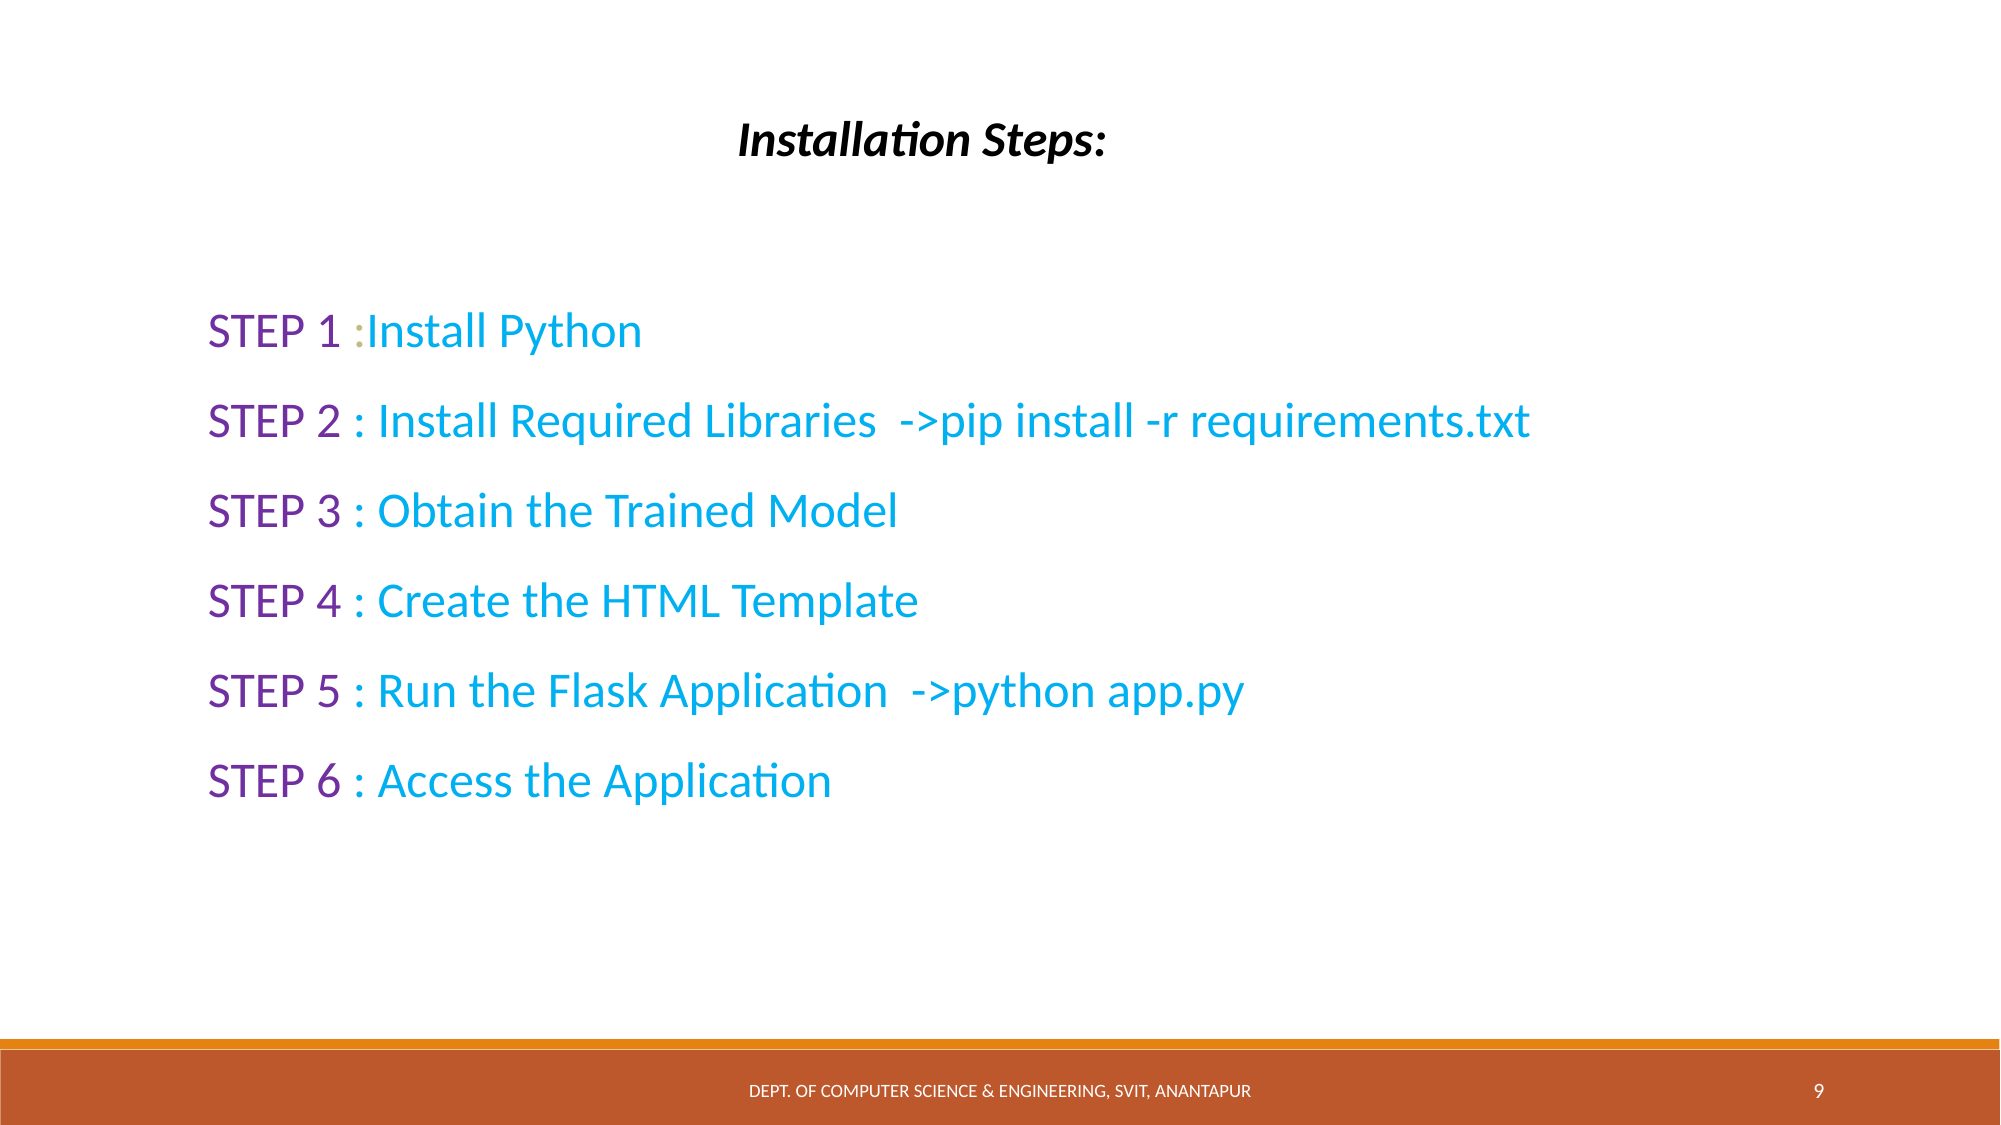

Installation Steps:
STEP 1 :Install Python
STEP 2 : Install Required Libraries  ->pip install -r requirements.txt
STEP 3 : Obtain the Trained Model
STEP 4 : Create the HTML Template
STEP 5 : Run the Flask Application  ->python app.py
STEP 6 : Access the Application
Dept. of Computer Science & Engineering, SVIT, Anantapur
9